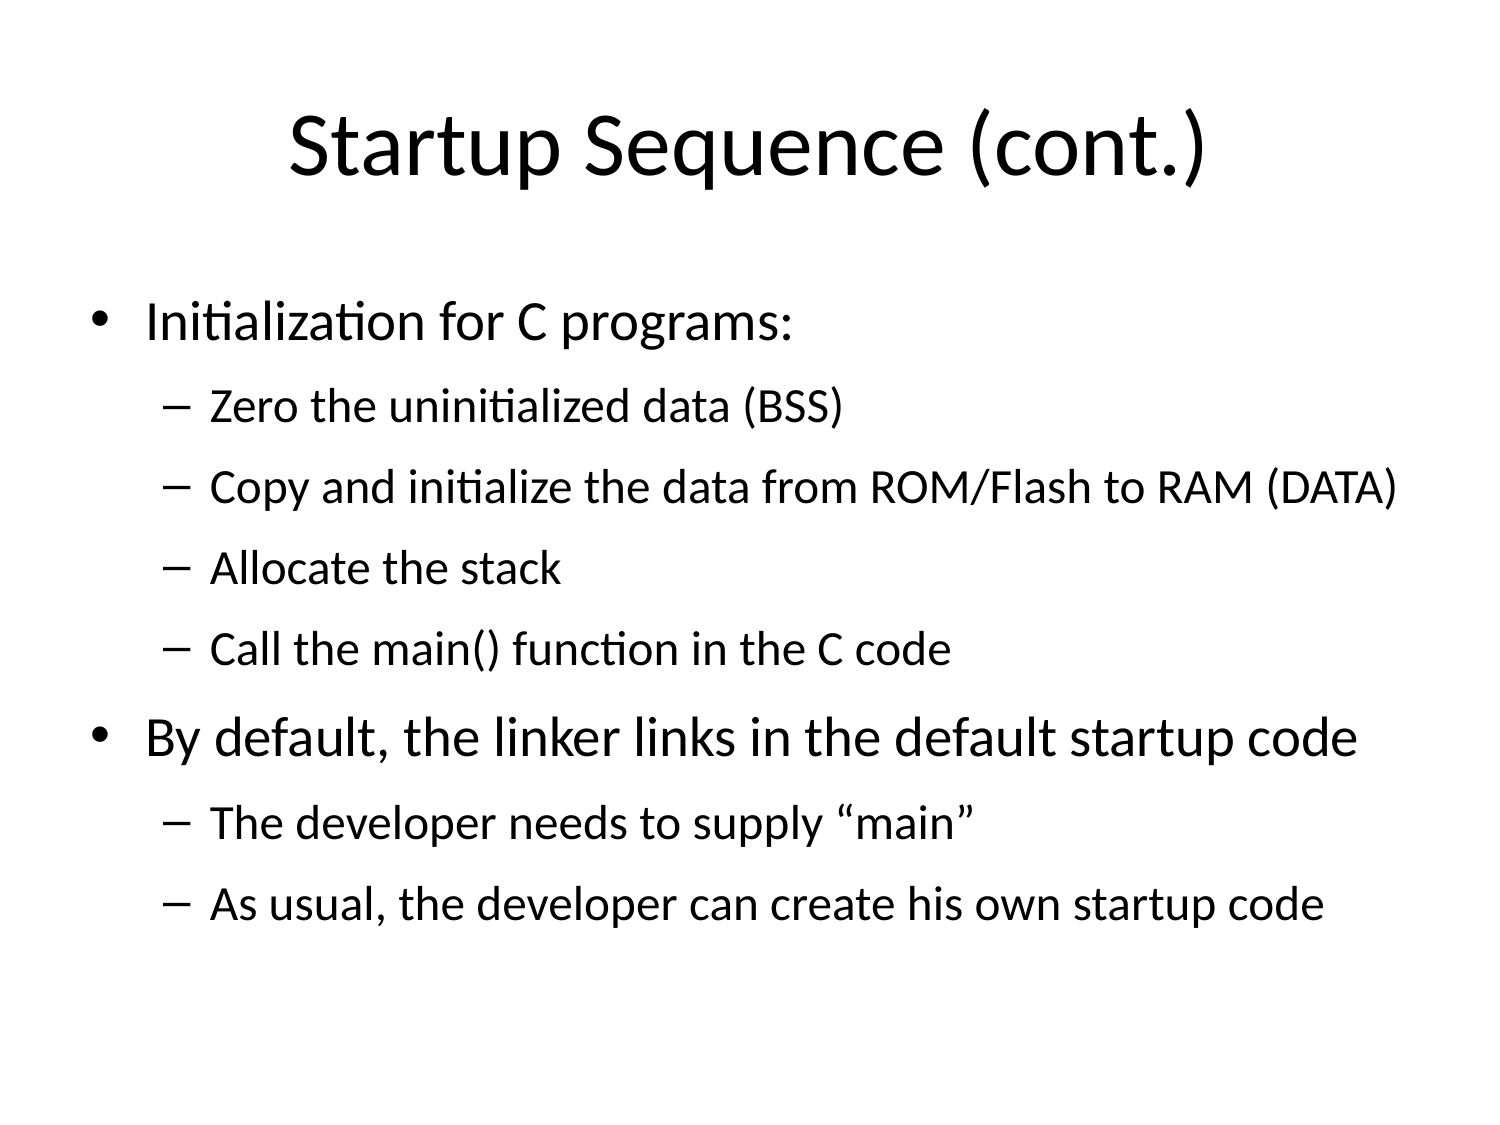

Startup Sequence (cont.)
Initialization for C programs:
Zero the uninitialized data (BSS)
Copy and initialize the data from ROM/Flash to RAM (DATA)
Allocate the stack
Call the main() function in the C code
By default, the linker links in the default startup code
The developer needs to supply “main”
As usual, the developer can create his own startup code